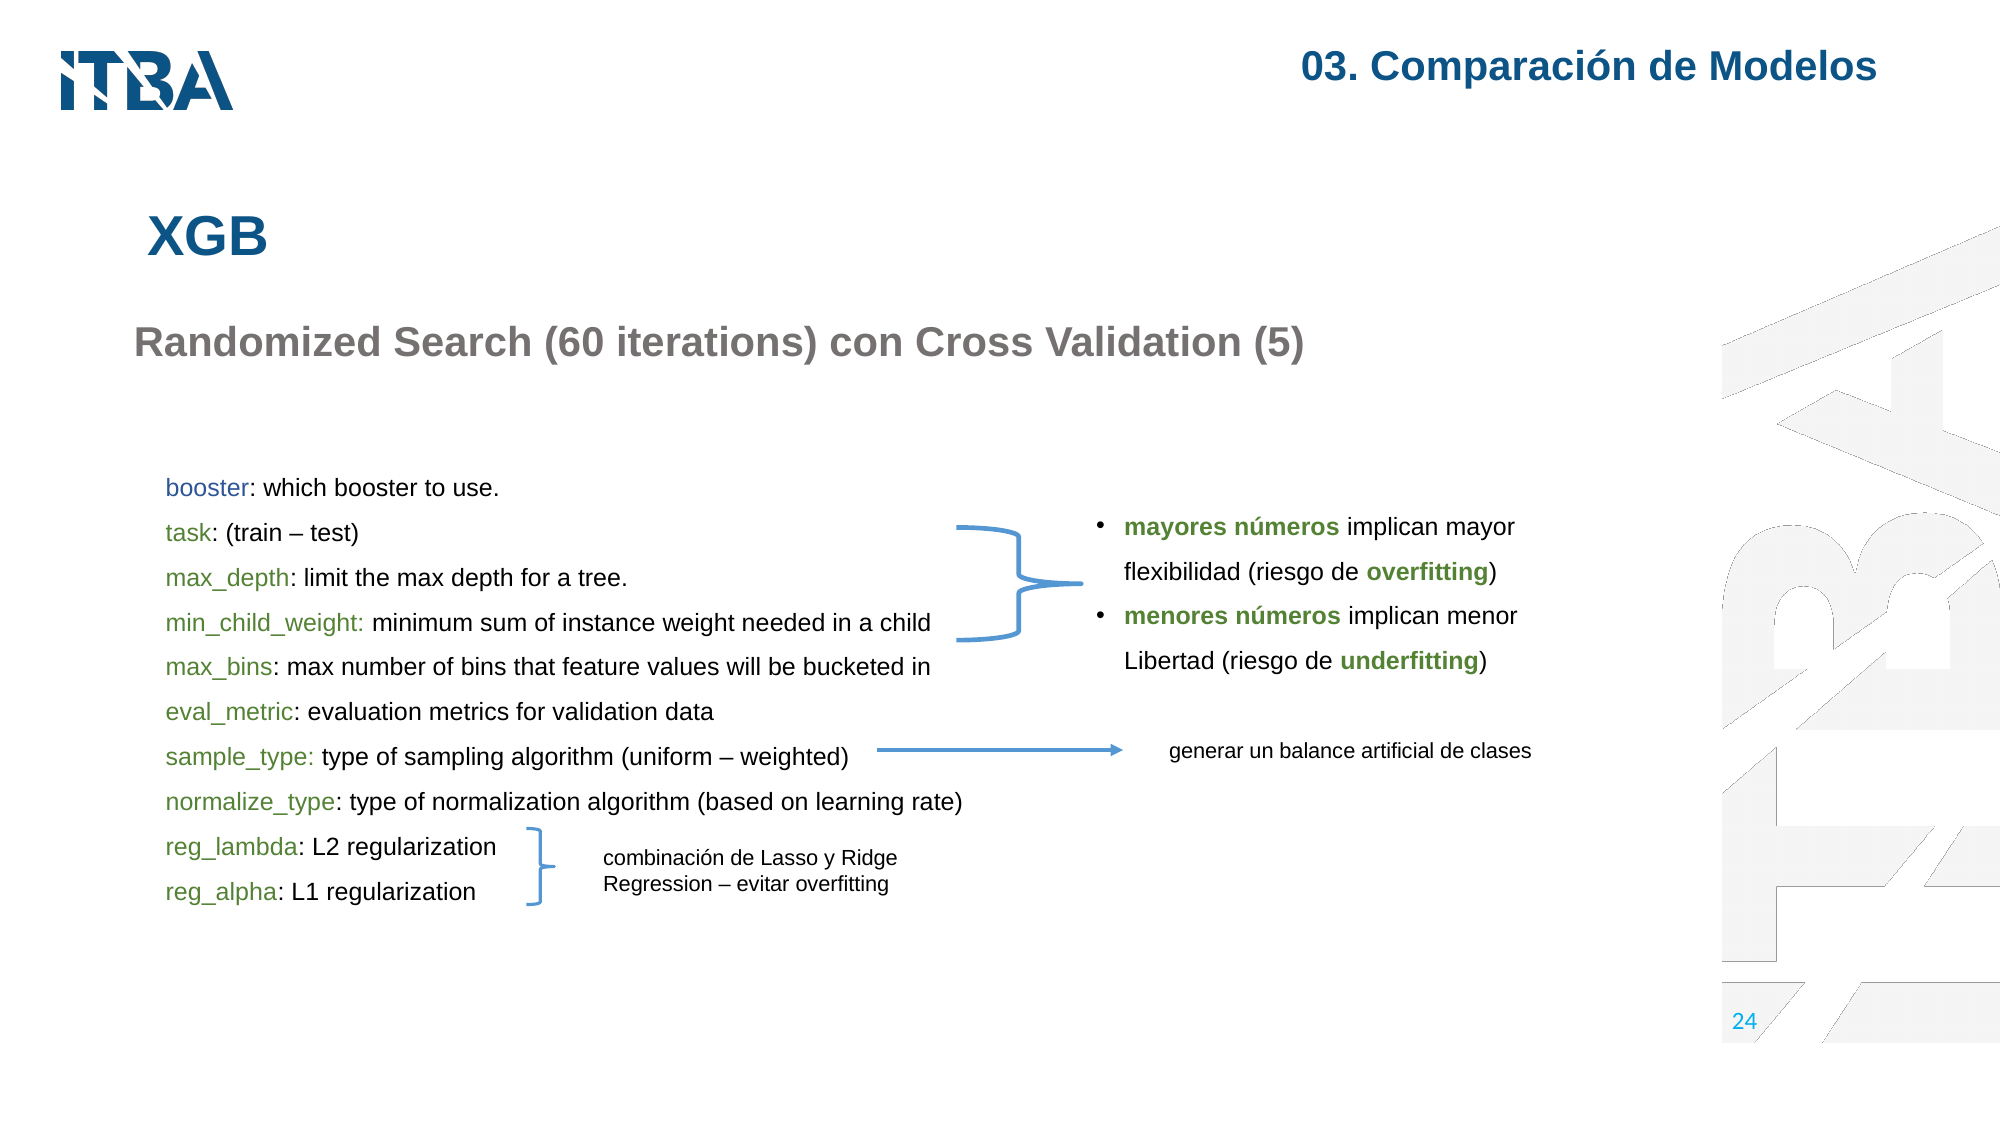

03. Comparación de Modelos
XGB
Randomized Search (60 iterations) con Cross Validation (5)
booster: which booster to use.
task: (train – test)
max_depth: limit the max depth for a tree.
min_child_weight: minimum sum of instance weight needed in a child
max_bins: max number of bins that feature values will be bucketed in
eval_metric: evaluation metrics for validation data
sample_type: type of sampling algorithm (uniform – weighted)
normalize_type: type of normalization algorithm (based on learning rate)
reg_lambda: L2 regularization
reg_alpha: L1 regularization
mayores números implican mayor flexibilidad (riesgo de overfitting)
menores números implican menor Libertad (riesgo de underfitting)

generar un balance artificial de clases

combinación de Lasso y Ridge Regression – evitar overfitting
24